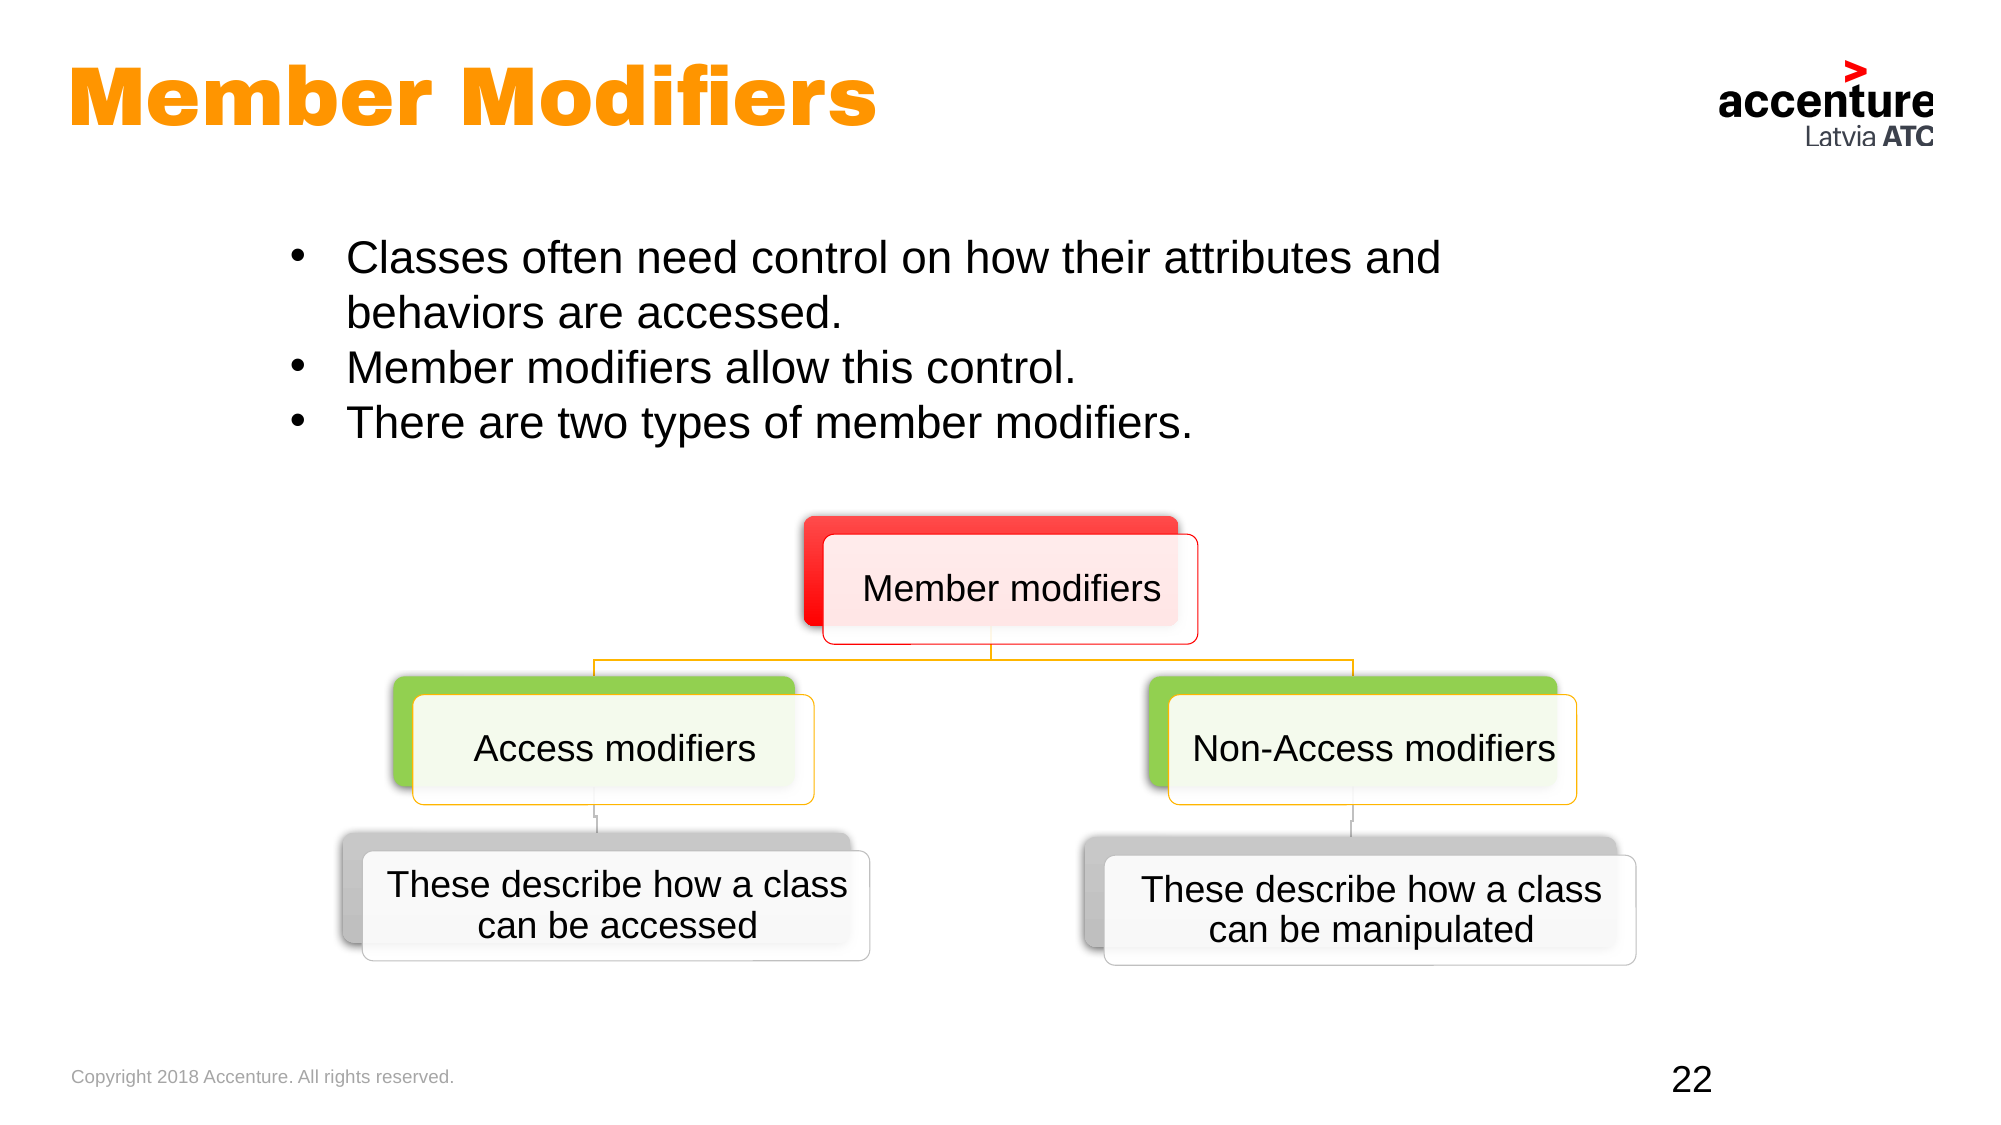

Member Modifiers
Classes often need control on how their attributes and behaviors are accessed.
Member modifiers allow this control.
There are two types of member modifiers.

Member modifiers
Access modifiers
These describe how a class can be accessed
Non-Access modifiers
These describe how a class can be manipulated
22